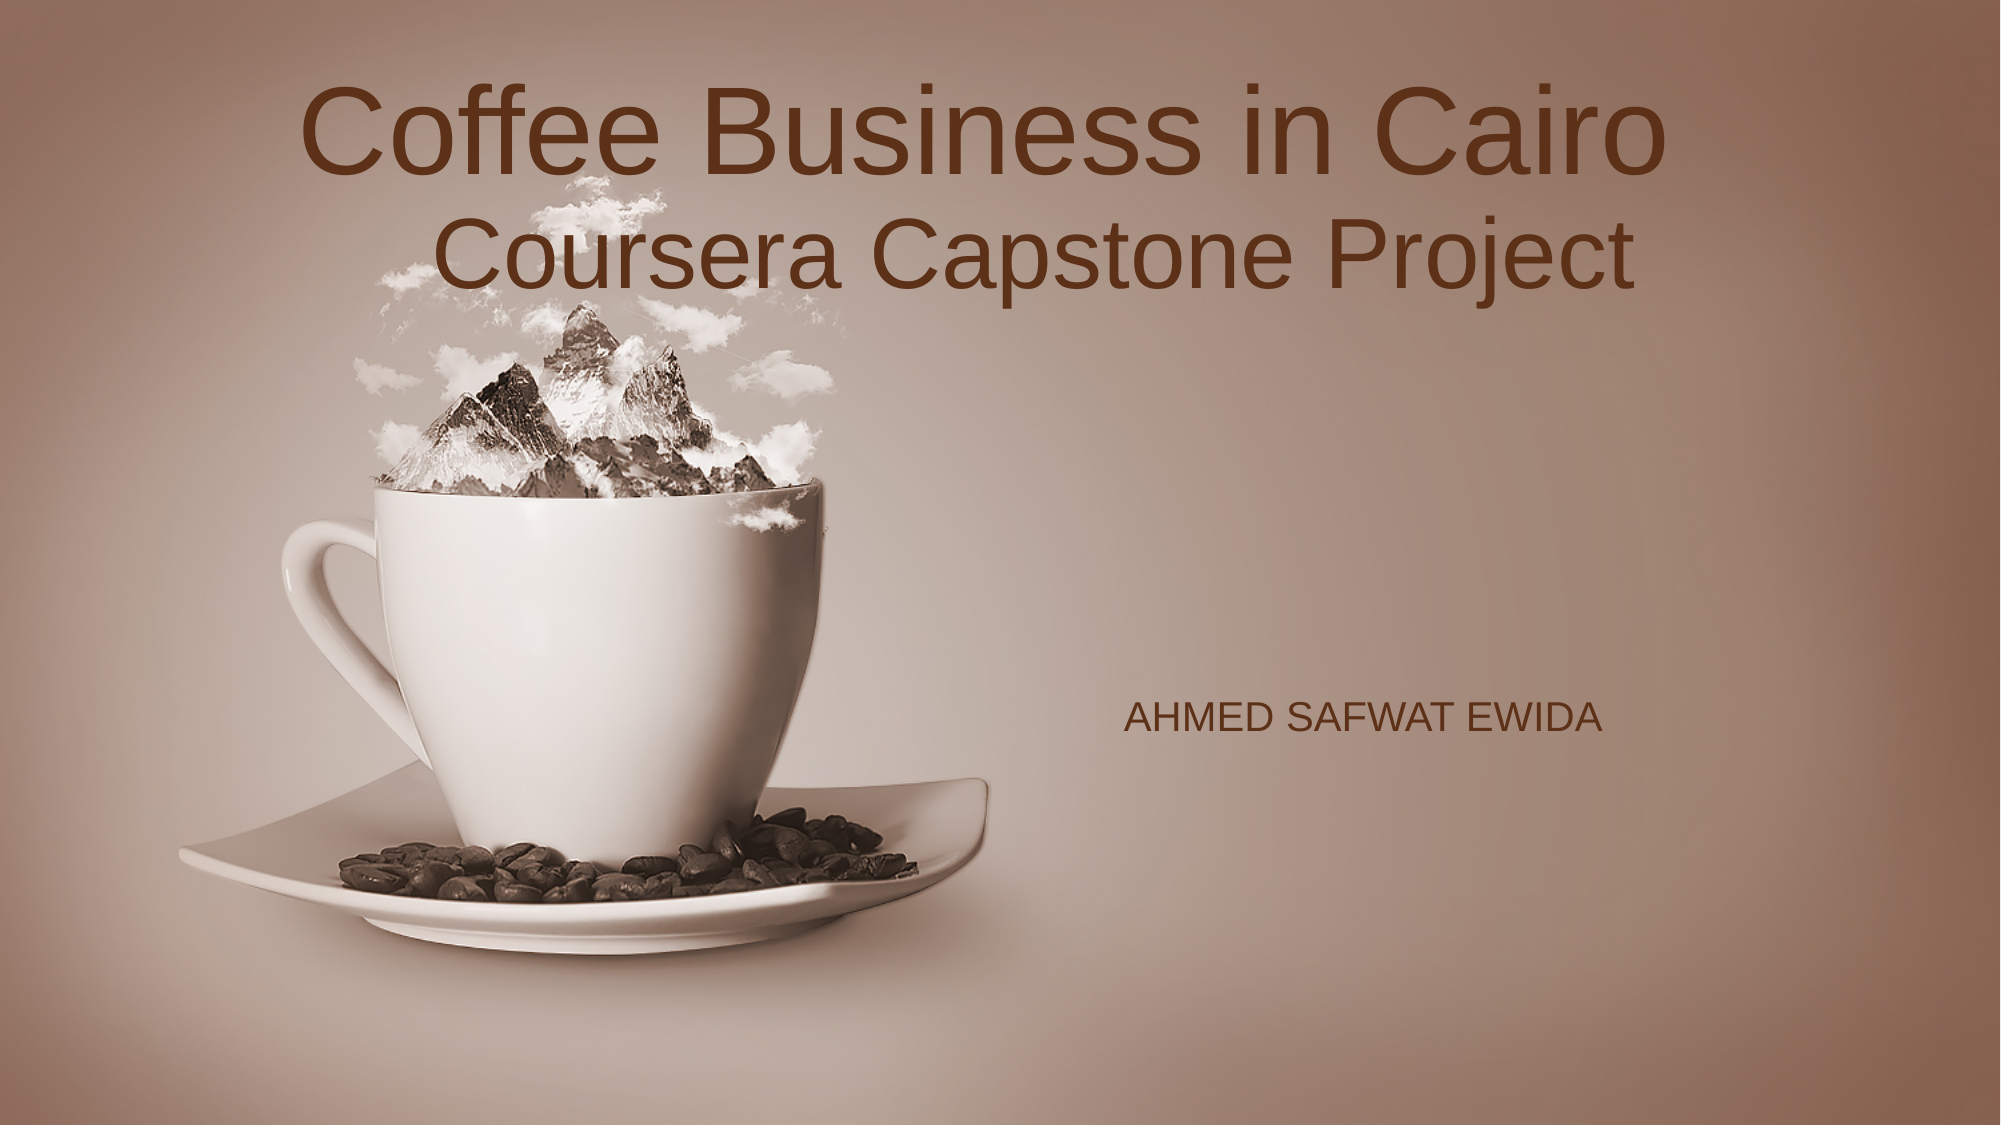

Coffee Business in Cairo
Coursera Capstone Project
AHMED SAFWAT EWIDA